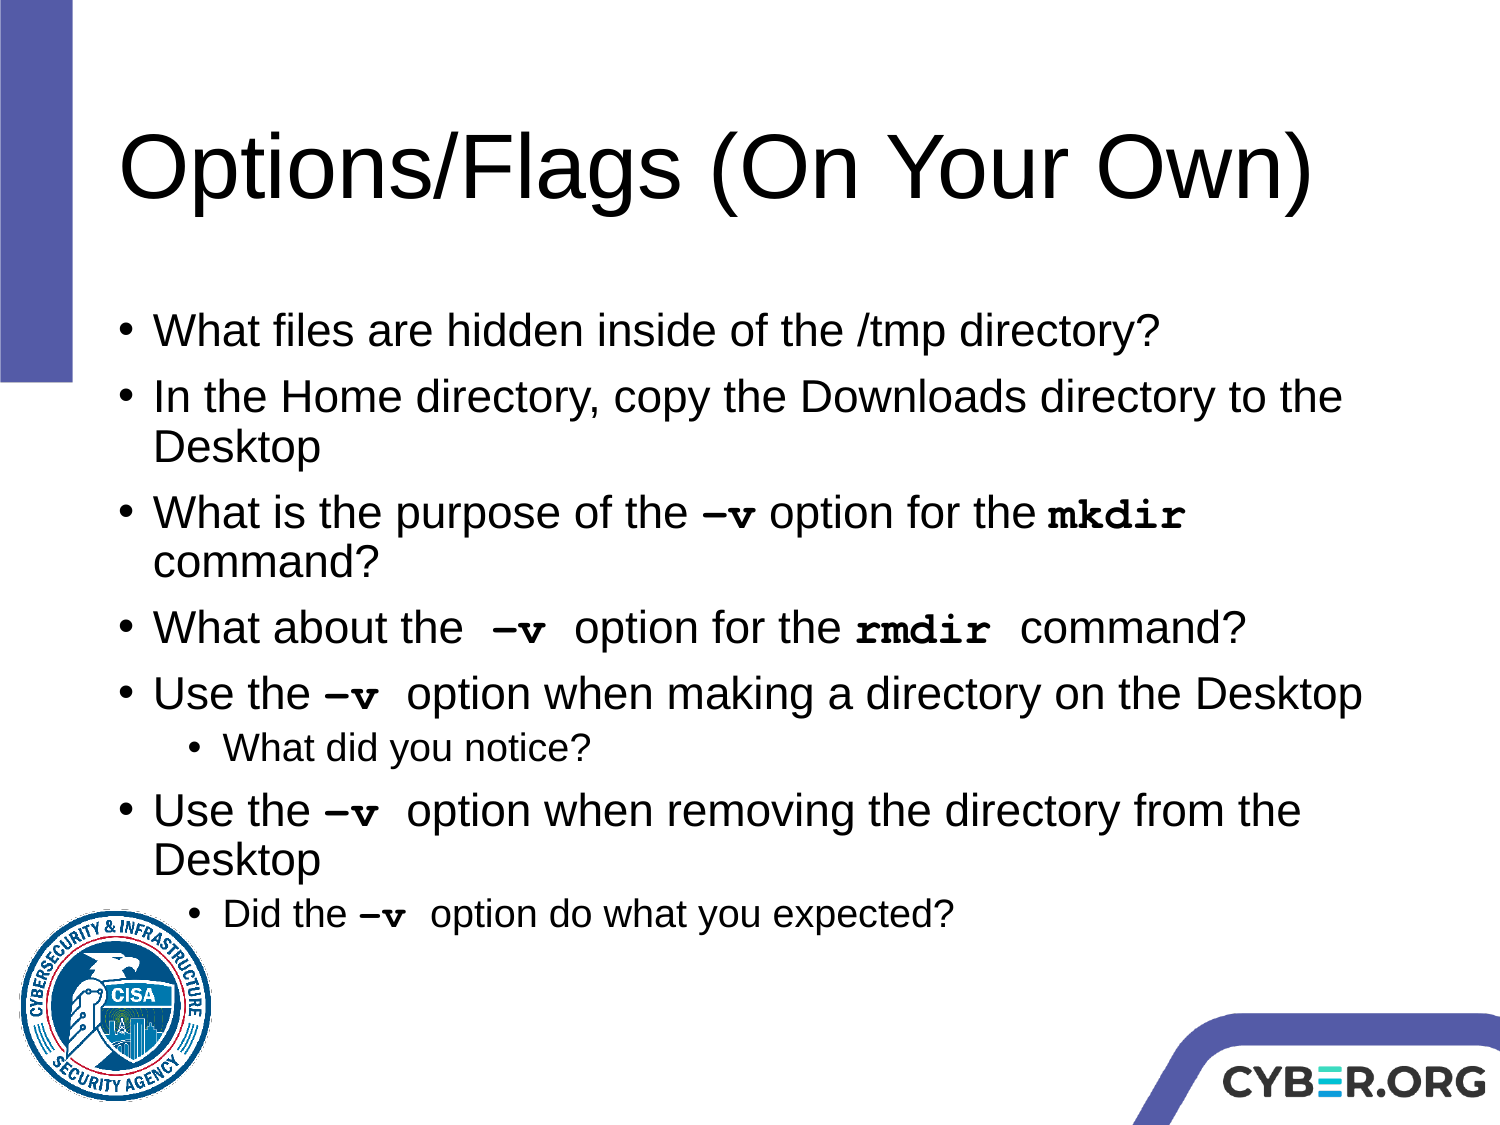

# Options/Flags (On Your Own)
What files are hidden inside of the /tmp directory?
In the Home directory, copy the Downloads directory to the Desktop
What is the purpose of the -v option for the mkdir command?
What about the -v option for the rmdir command?
Use the -v option when making a directory on the Desktop
What did you notice?
Use the -v option when removing the directory from the Desktop
Did the -v option do what you expected?